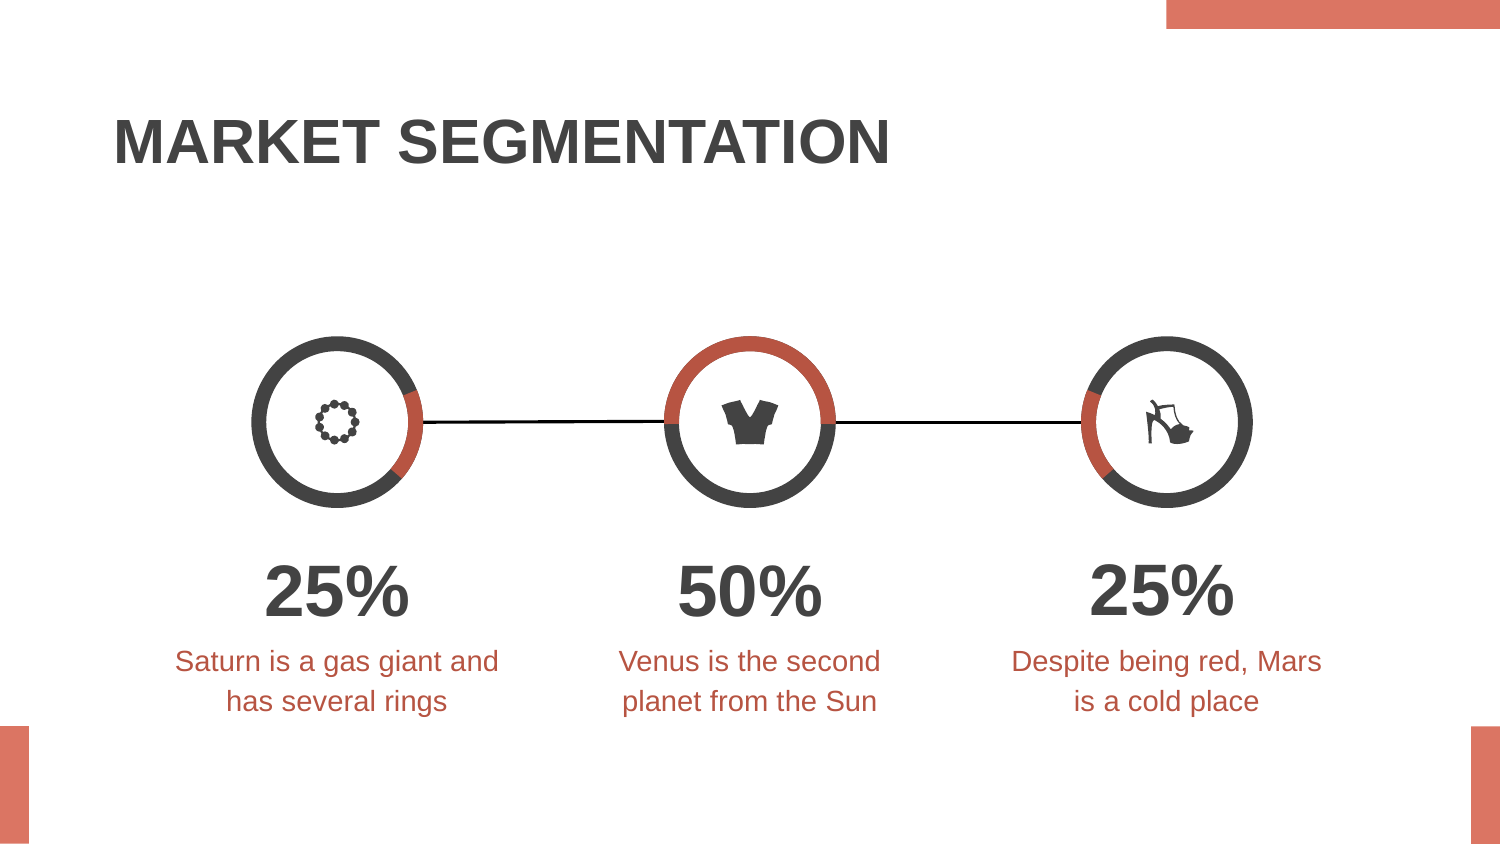

# MARKET SEGMENTATION

25%
25%
50%
Saturn is a gas giant and has several rings
Venus is the second planet from the Sun
Despite being red, Mars is a cold place